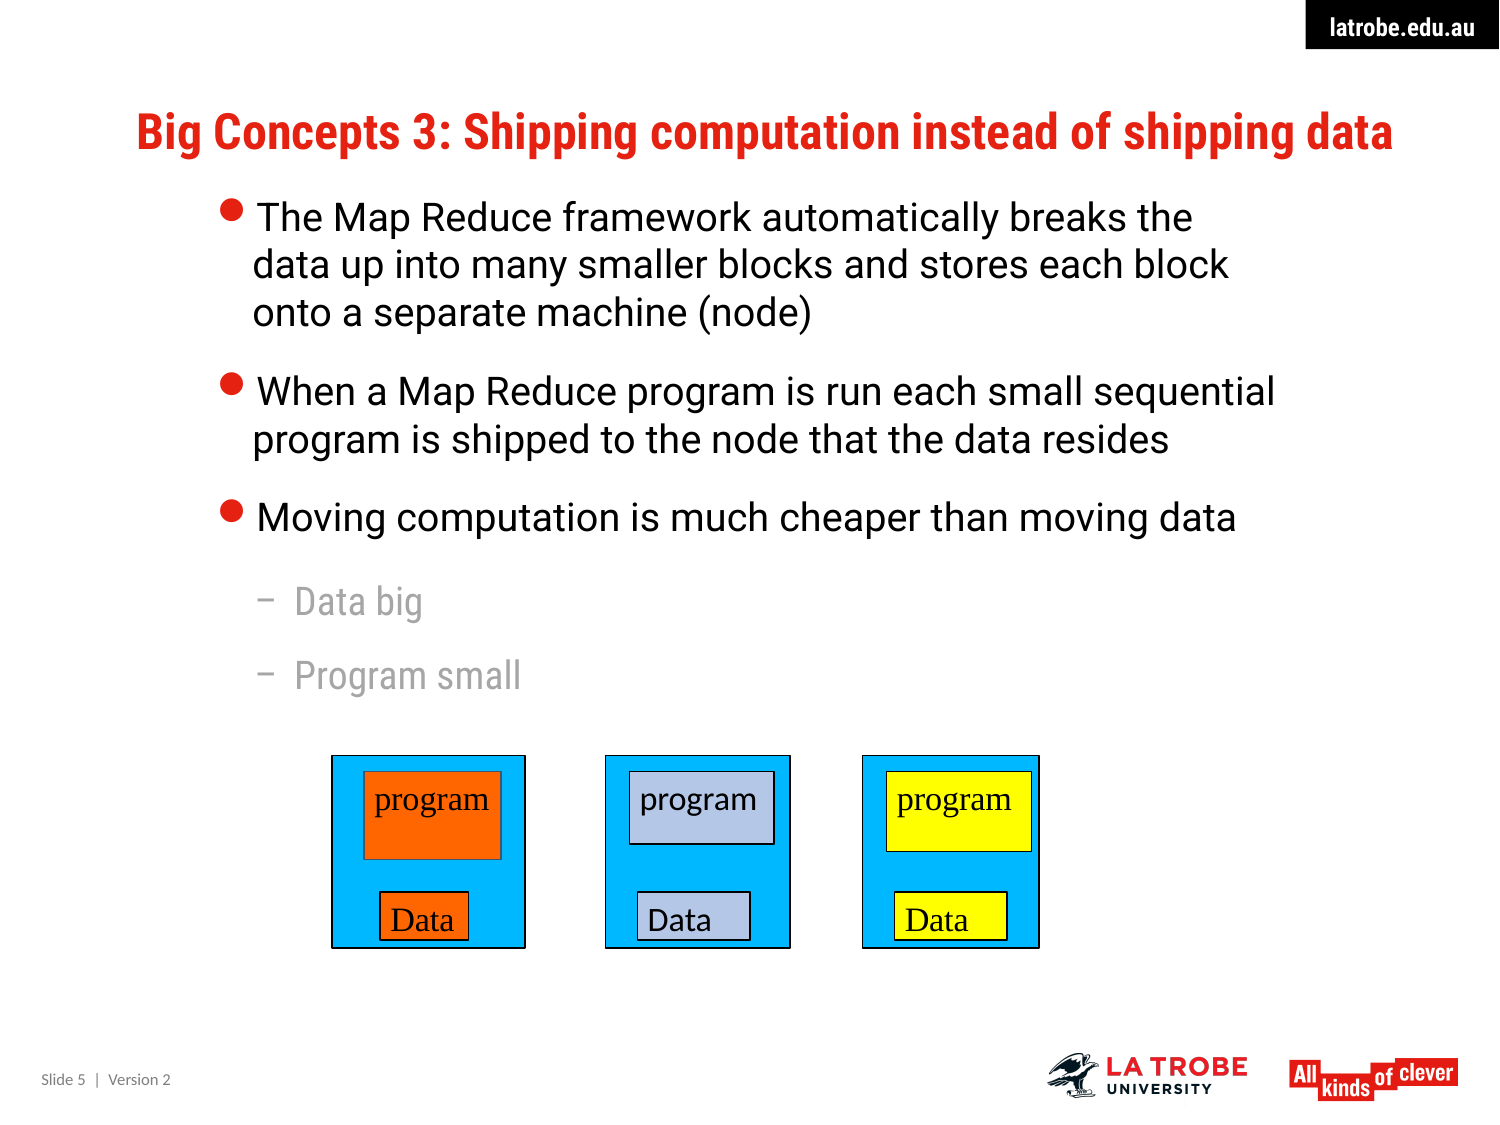

# Big Concepts 3: Shipping computation instead of shipping data
The Map Reduce framework automatically breaks the data up into many smaller blocks and stores each block onto a separate machine (node)
When a Map Reduce program is run each small sequential program is shipped to the node that the data resides
Moving computation is much cheaper than moving data
Data big
Program small

program
program
program
Data
Data
Data